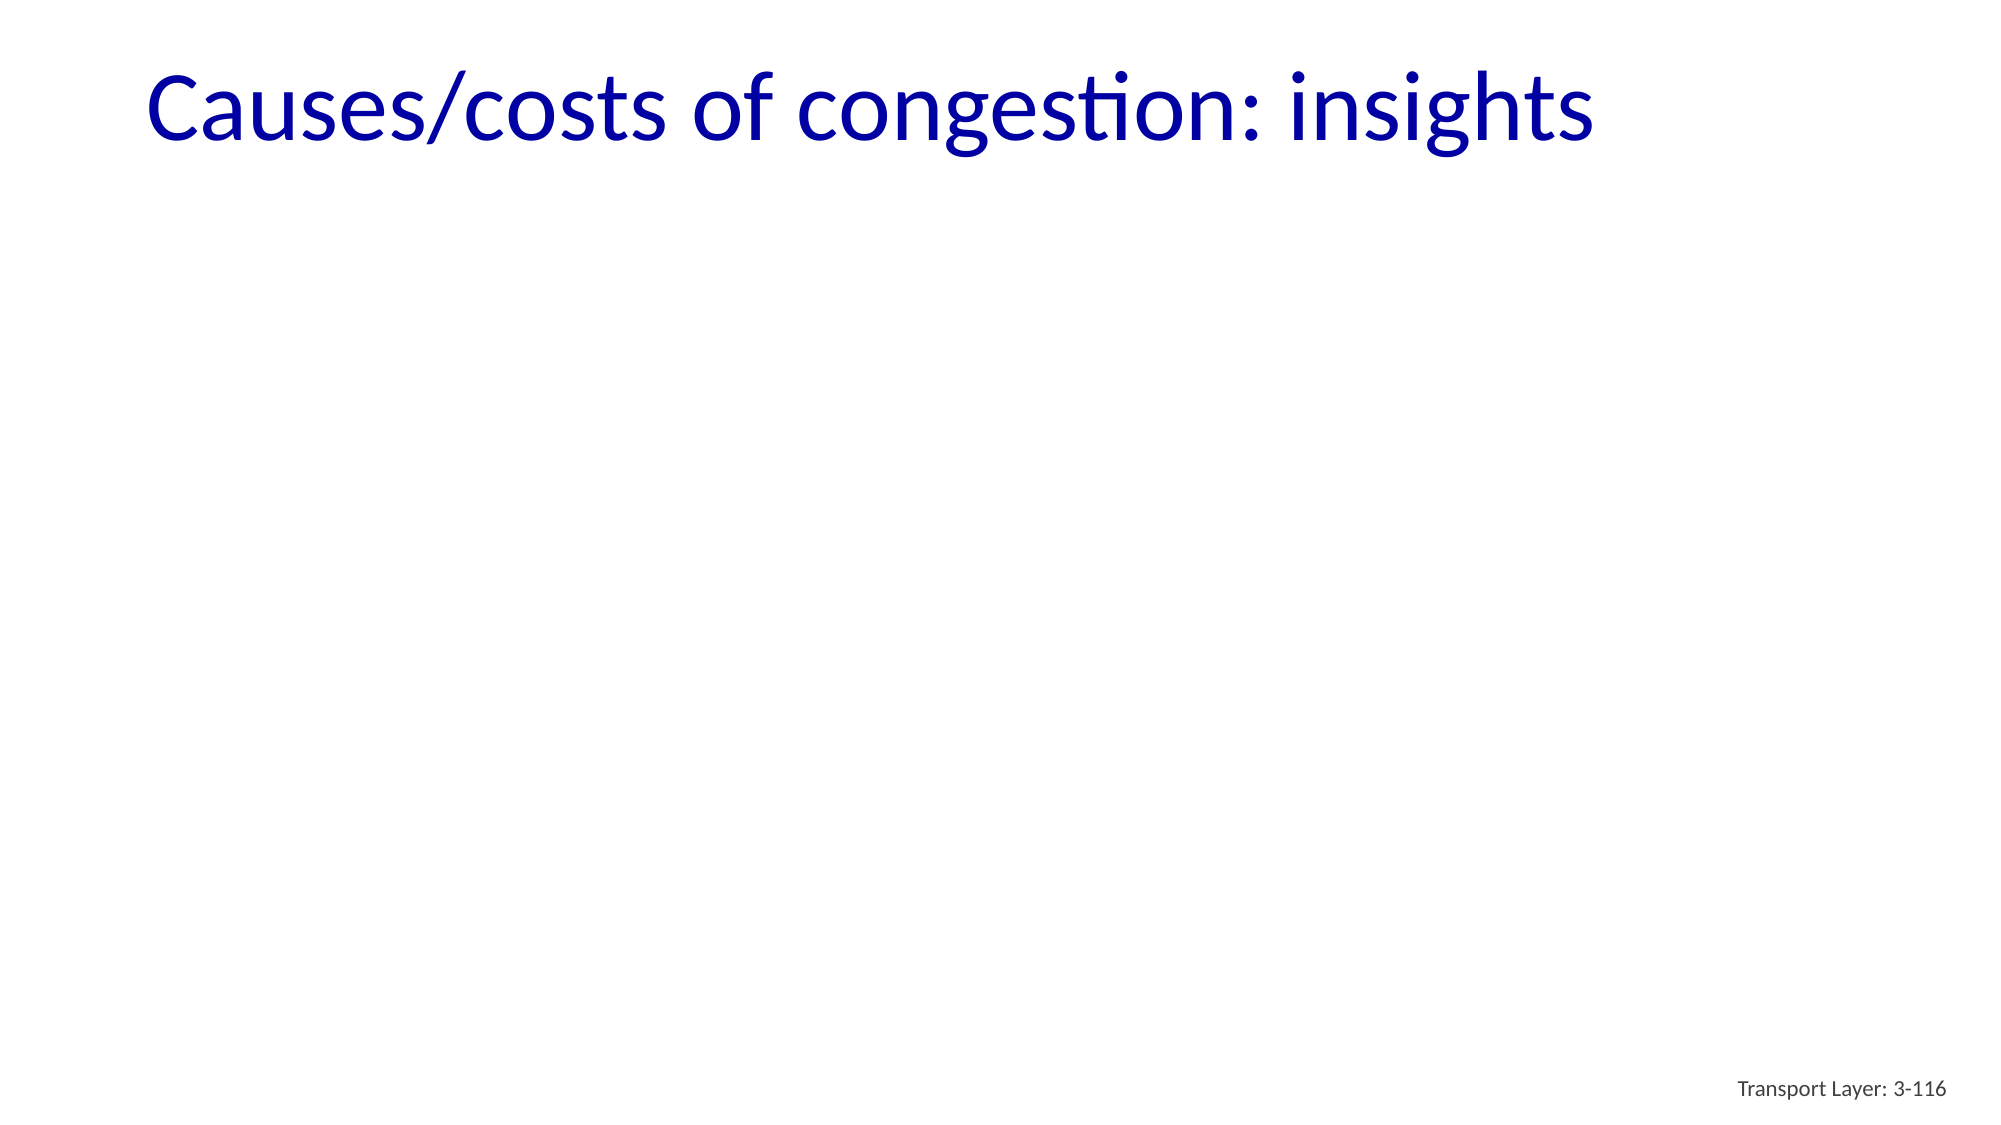

# Causes/costs of congestion: insights
Transport Layer: 3-116